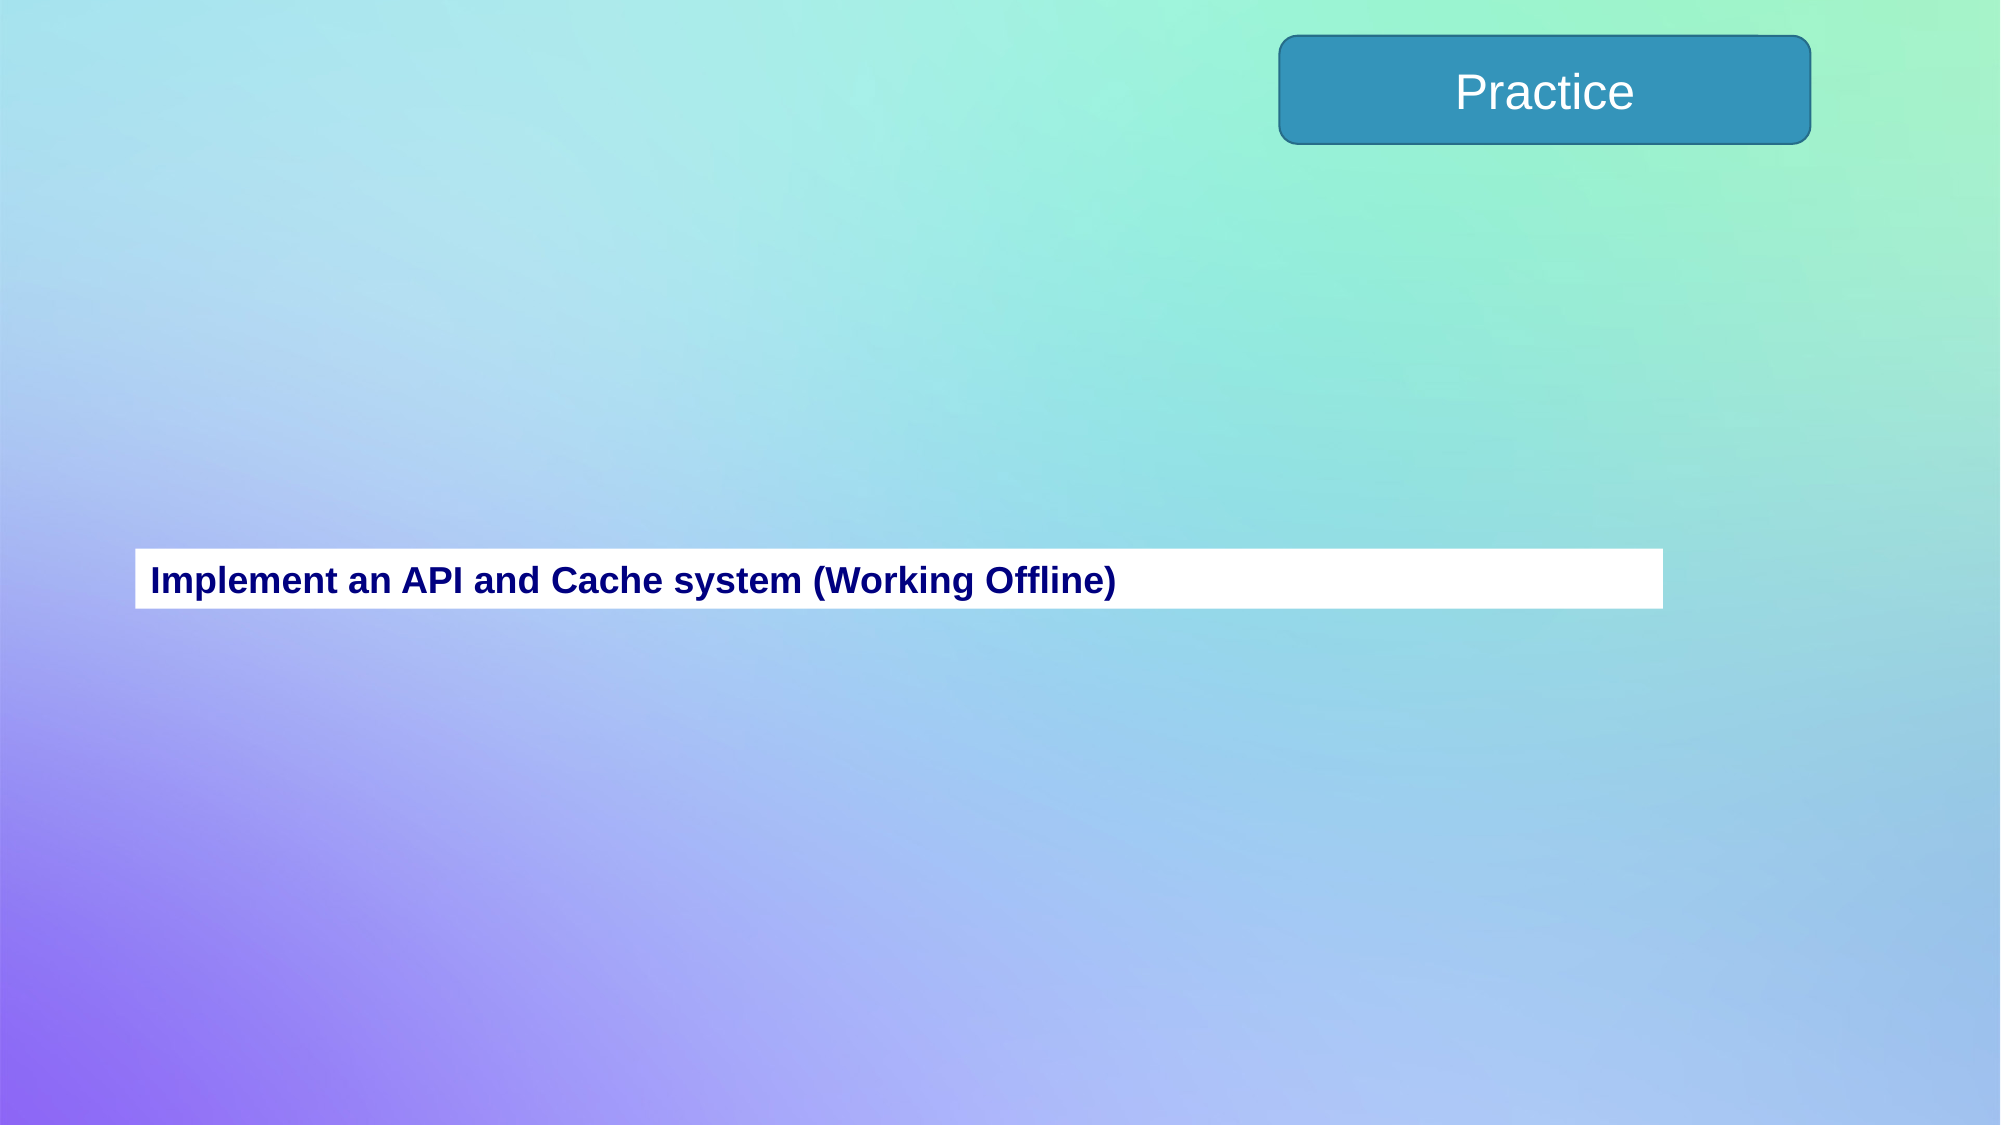

Practice
Implement an API and Cache system (Working Offline)